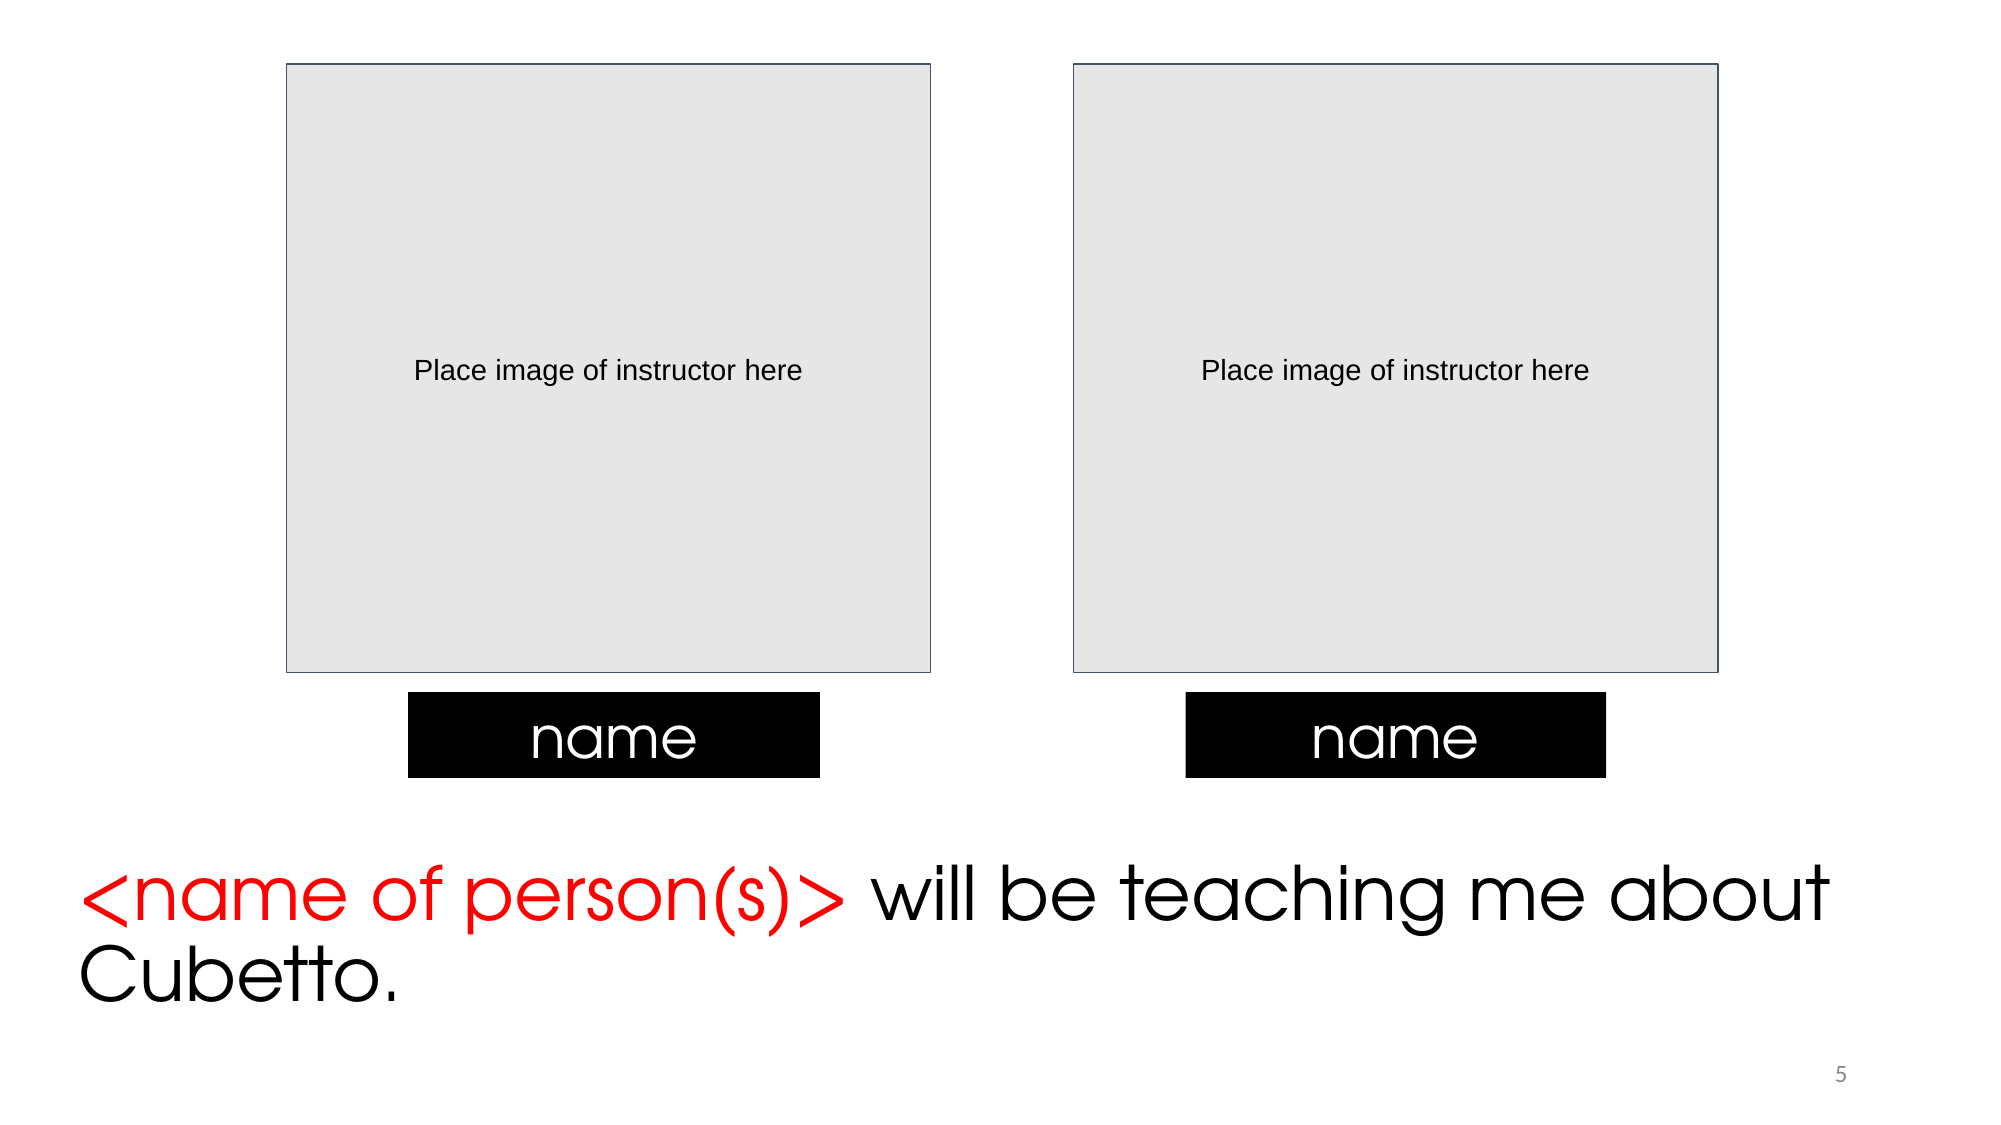

Place image of instructor here
Place image of instructor here
name
name
# <name of person(s)> will be teaching me about Cubetto.
5